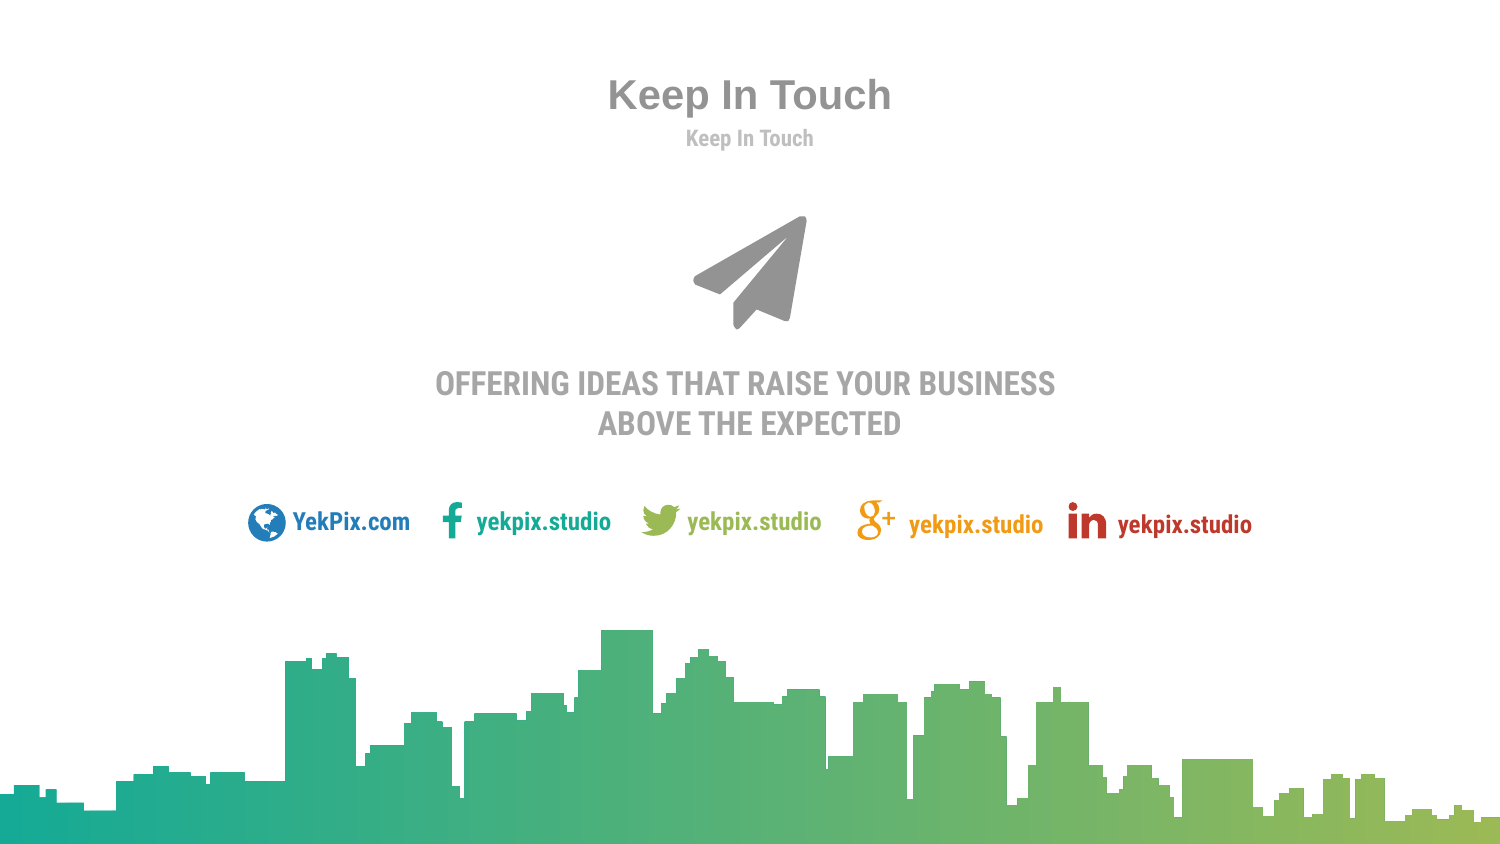

# Keep In Touch
Keep In Touch

OFFERING IDEAS THAT RAISE YOUR BUSINESS 
ABOVE THE EXPECTED

YekPix.com
yekpix.studio
yekpix.studio
yekpix.studio
yekpix.studio